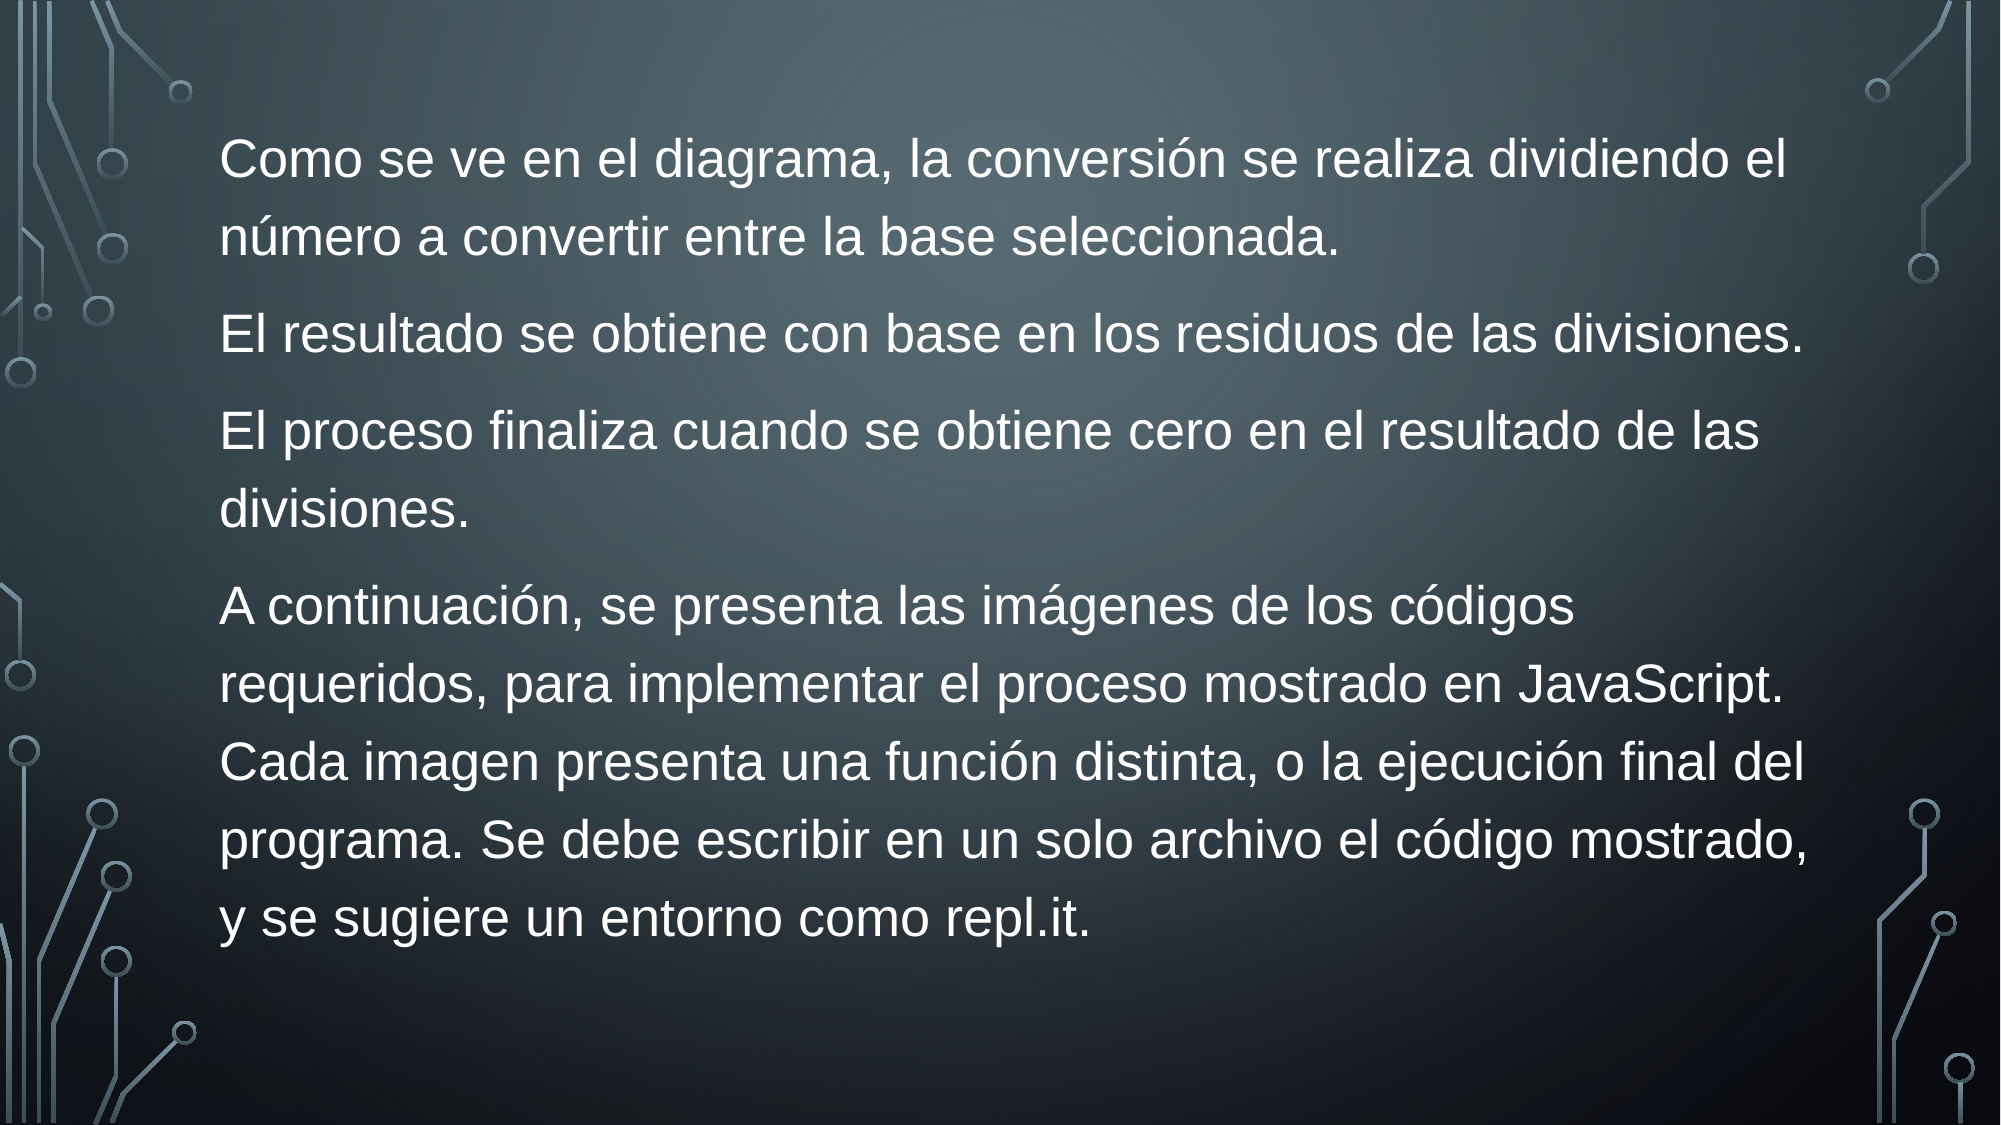

Como se ve en el diagrama, la conversión se realiza dividiendo el número a convertir entre la base seleccionada.
El resultado se obtiene con base en los residuos de las divisiones.
El proceso finaliza cuando se obtiene cero en el resultado de las divisiones.
A continuación, se presenta las imágenes de los códigos requeridos, para implementar el proceso mostrado en JavaScript. Cada imagen presenta una función distinta, o la ejecución final del programa. Se debe escribir en un solo archivo el código mostrado, y se sugiere un entorno como repl.it.